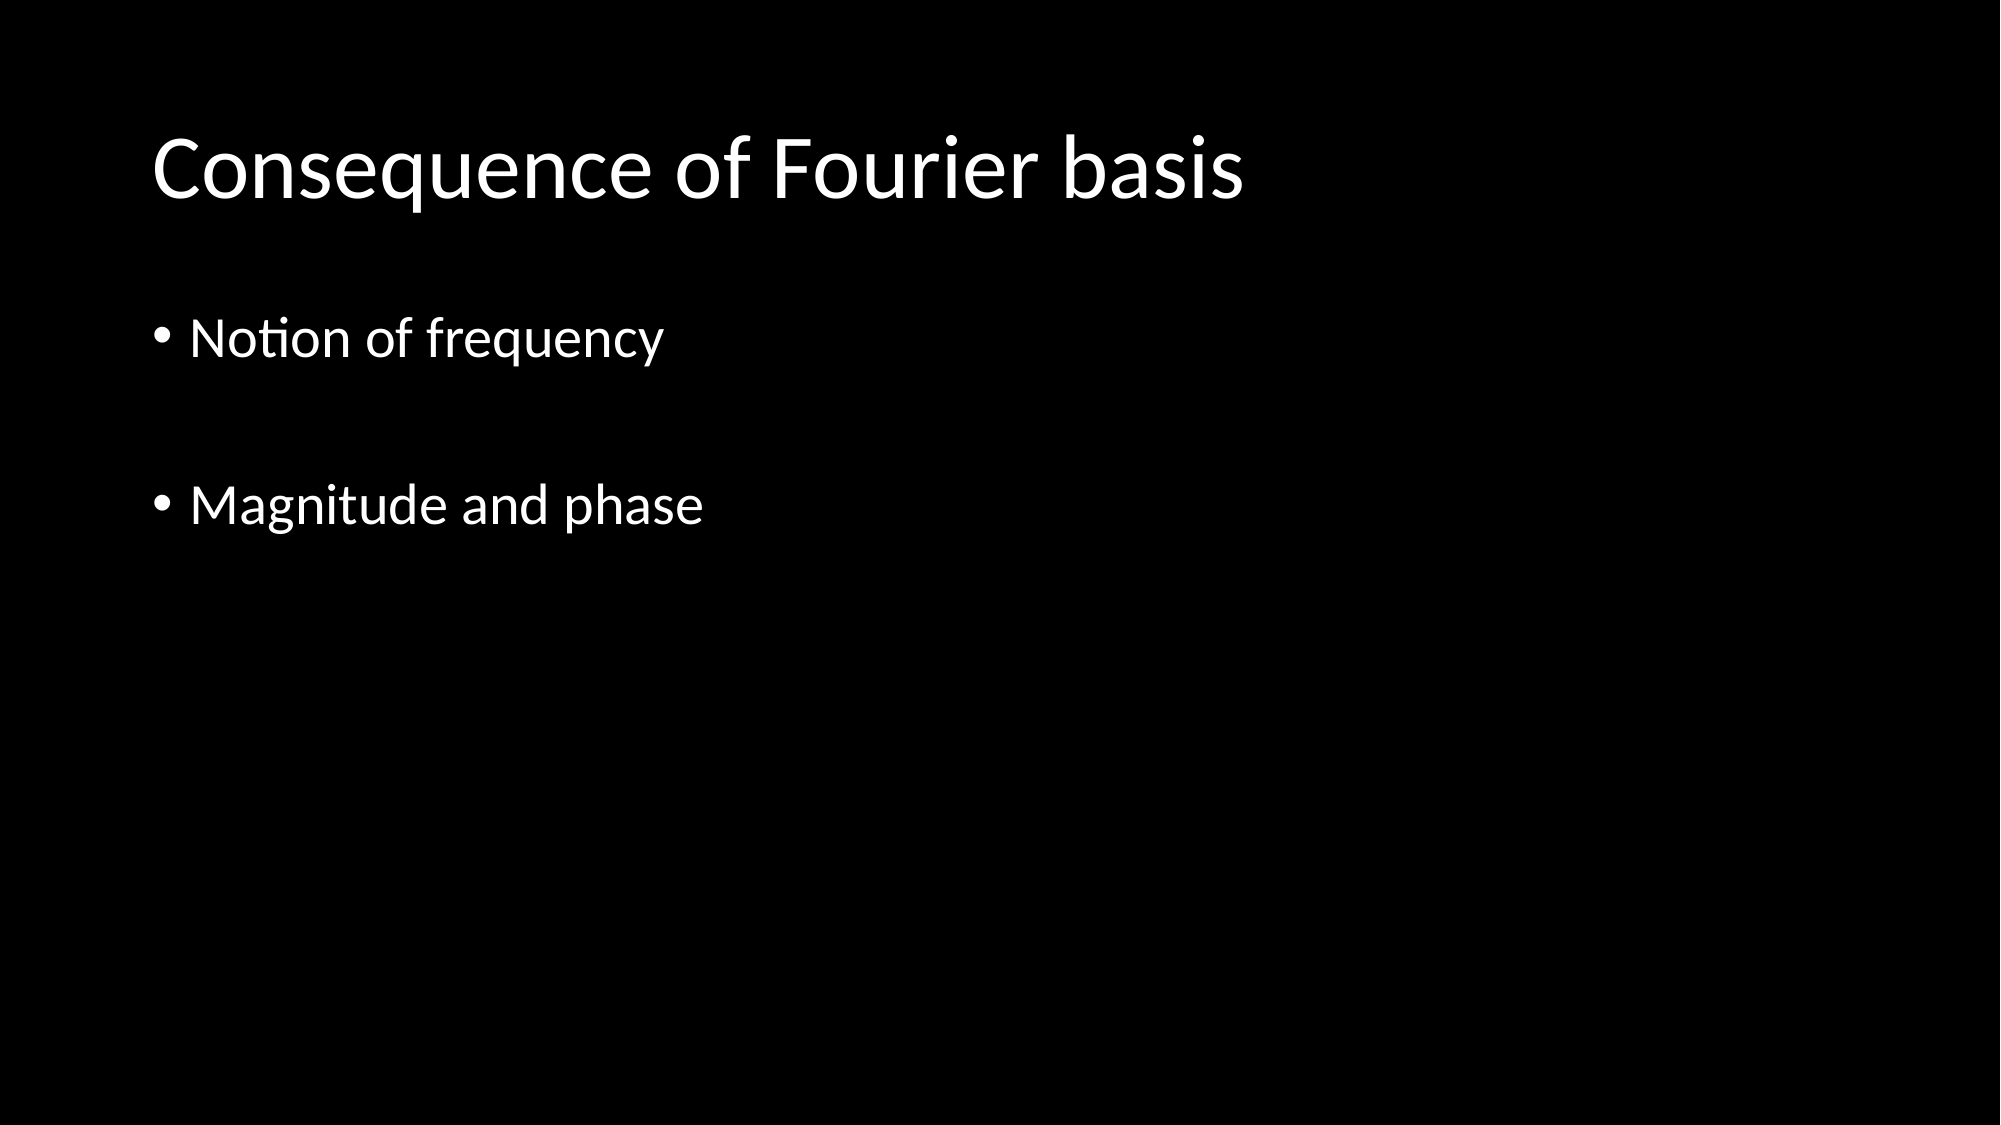

# Consequence of Fourier basis
Notion of frequency

Magnitude and phase